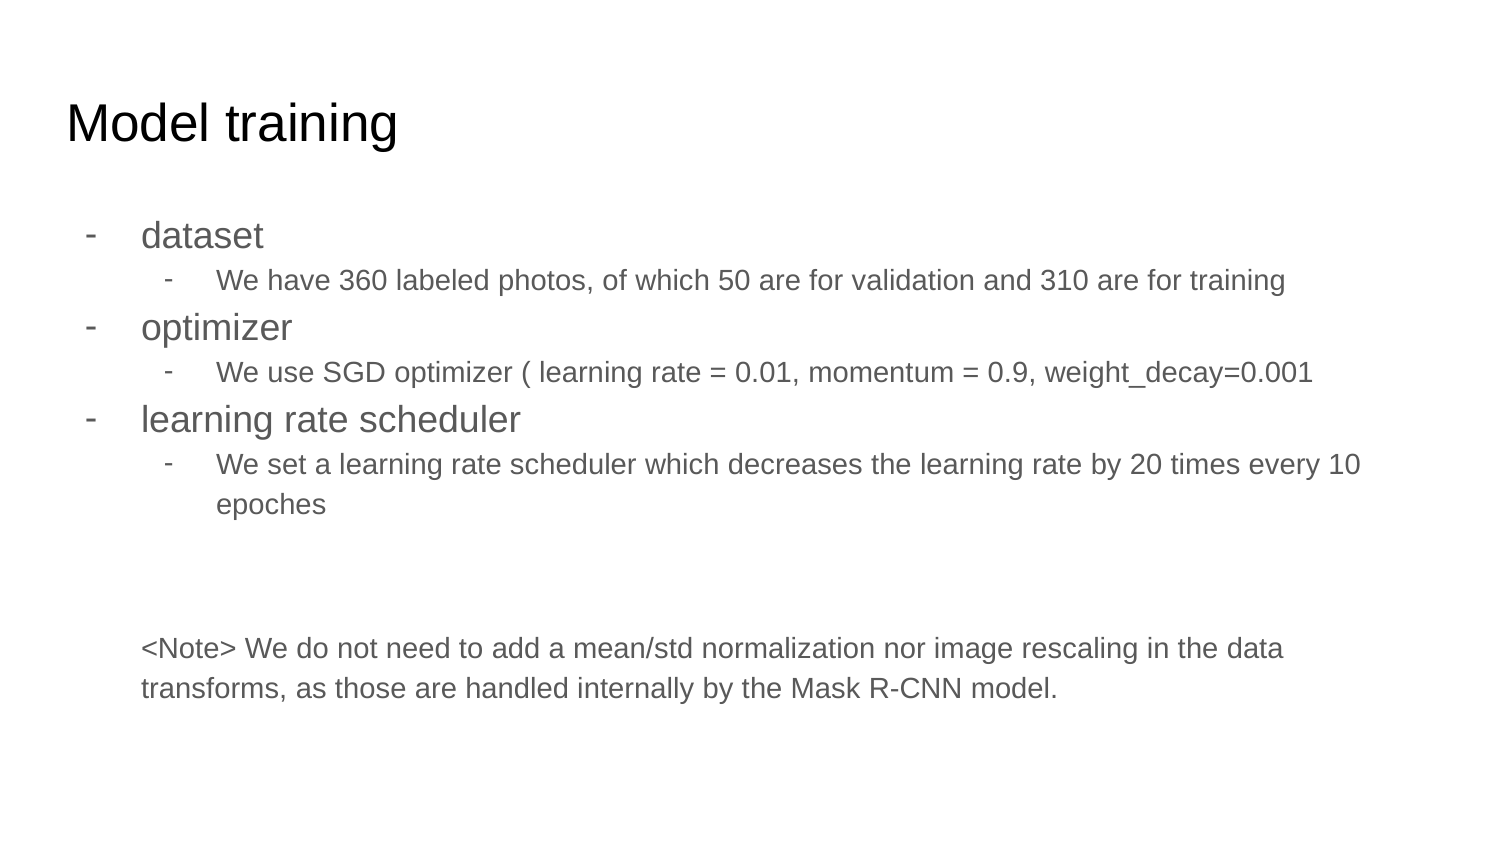

# Model training
dataset
We have 360 labeled photos, of which 50 are for validation and 310 are for training
optimizer
We use SGD optimizer ( learning rate = 0.01, momentum = 0.9, weight_decay=0.001
learning rate scheduler
We set a learning rate scheduler which decreases the learning rate by 20 times every 10 epoches

<Note> We do not need to add a mean/std normalization nor image rescaling in the data transforms, as those are handled internally by the Mask R-CNN model.